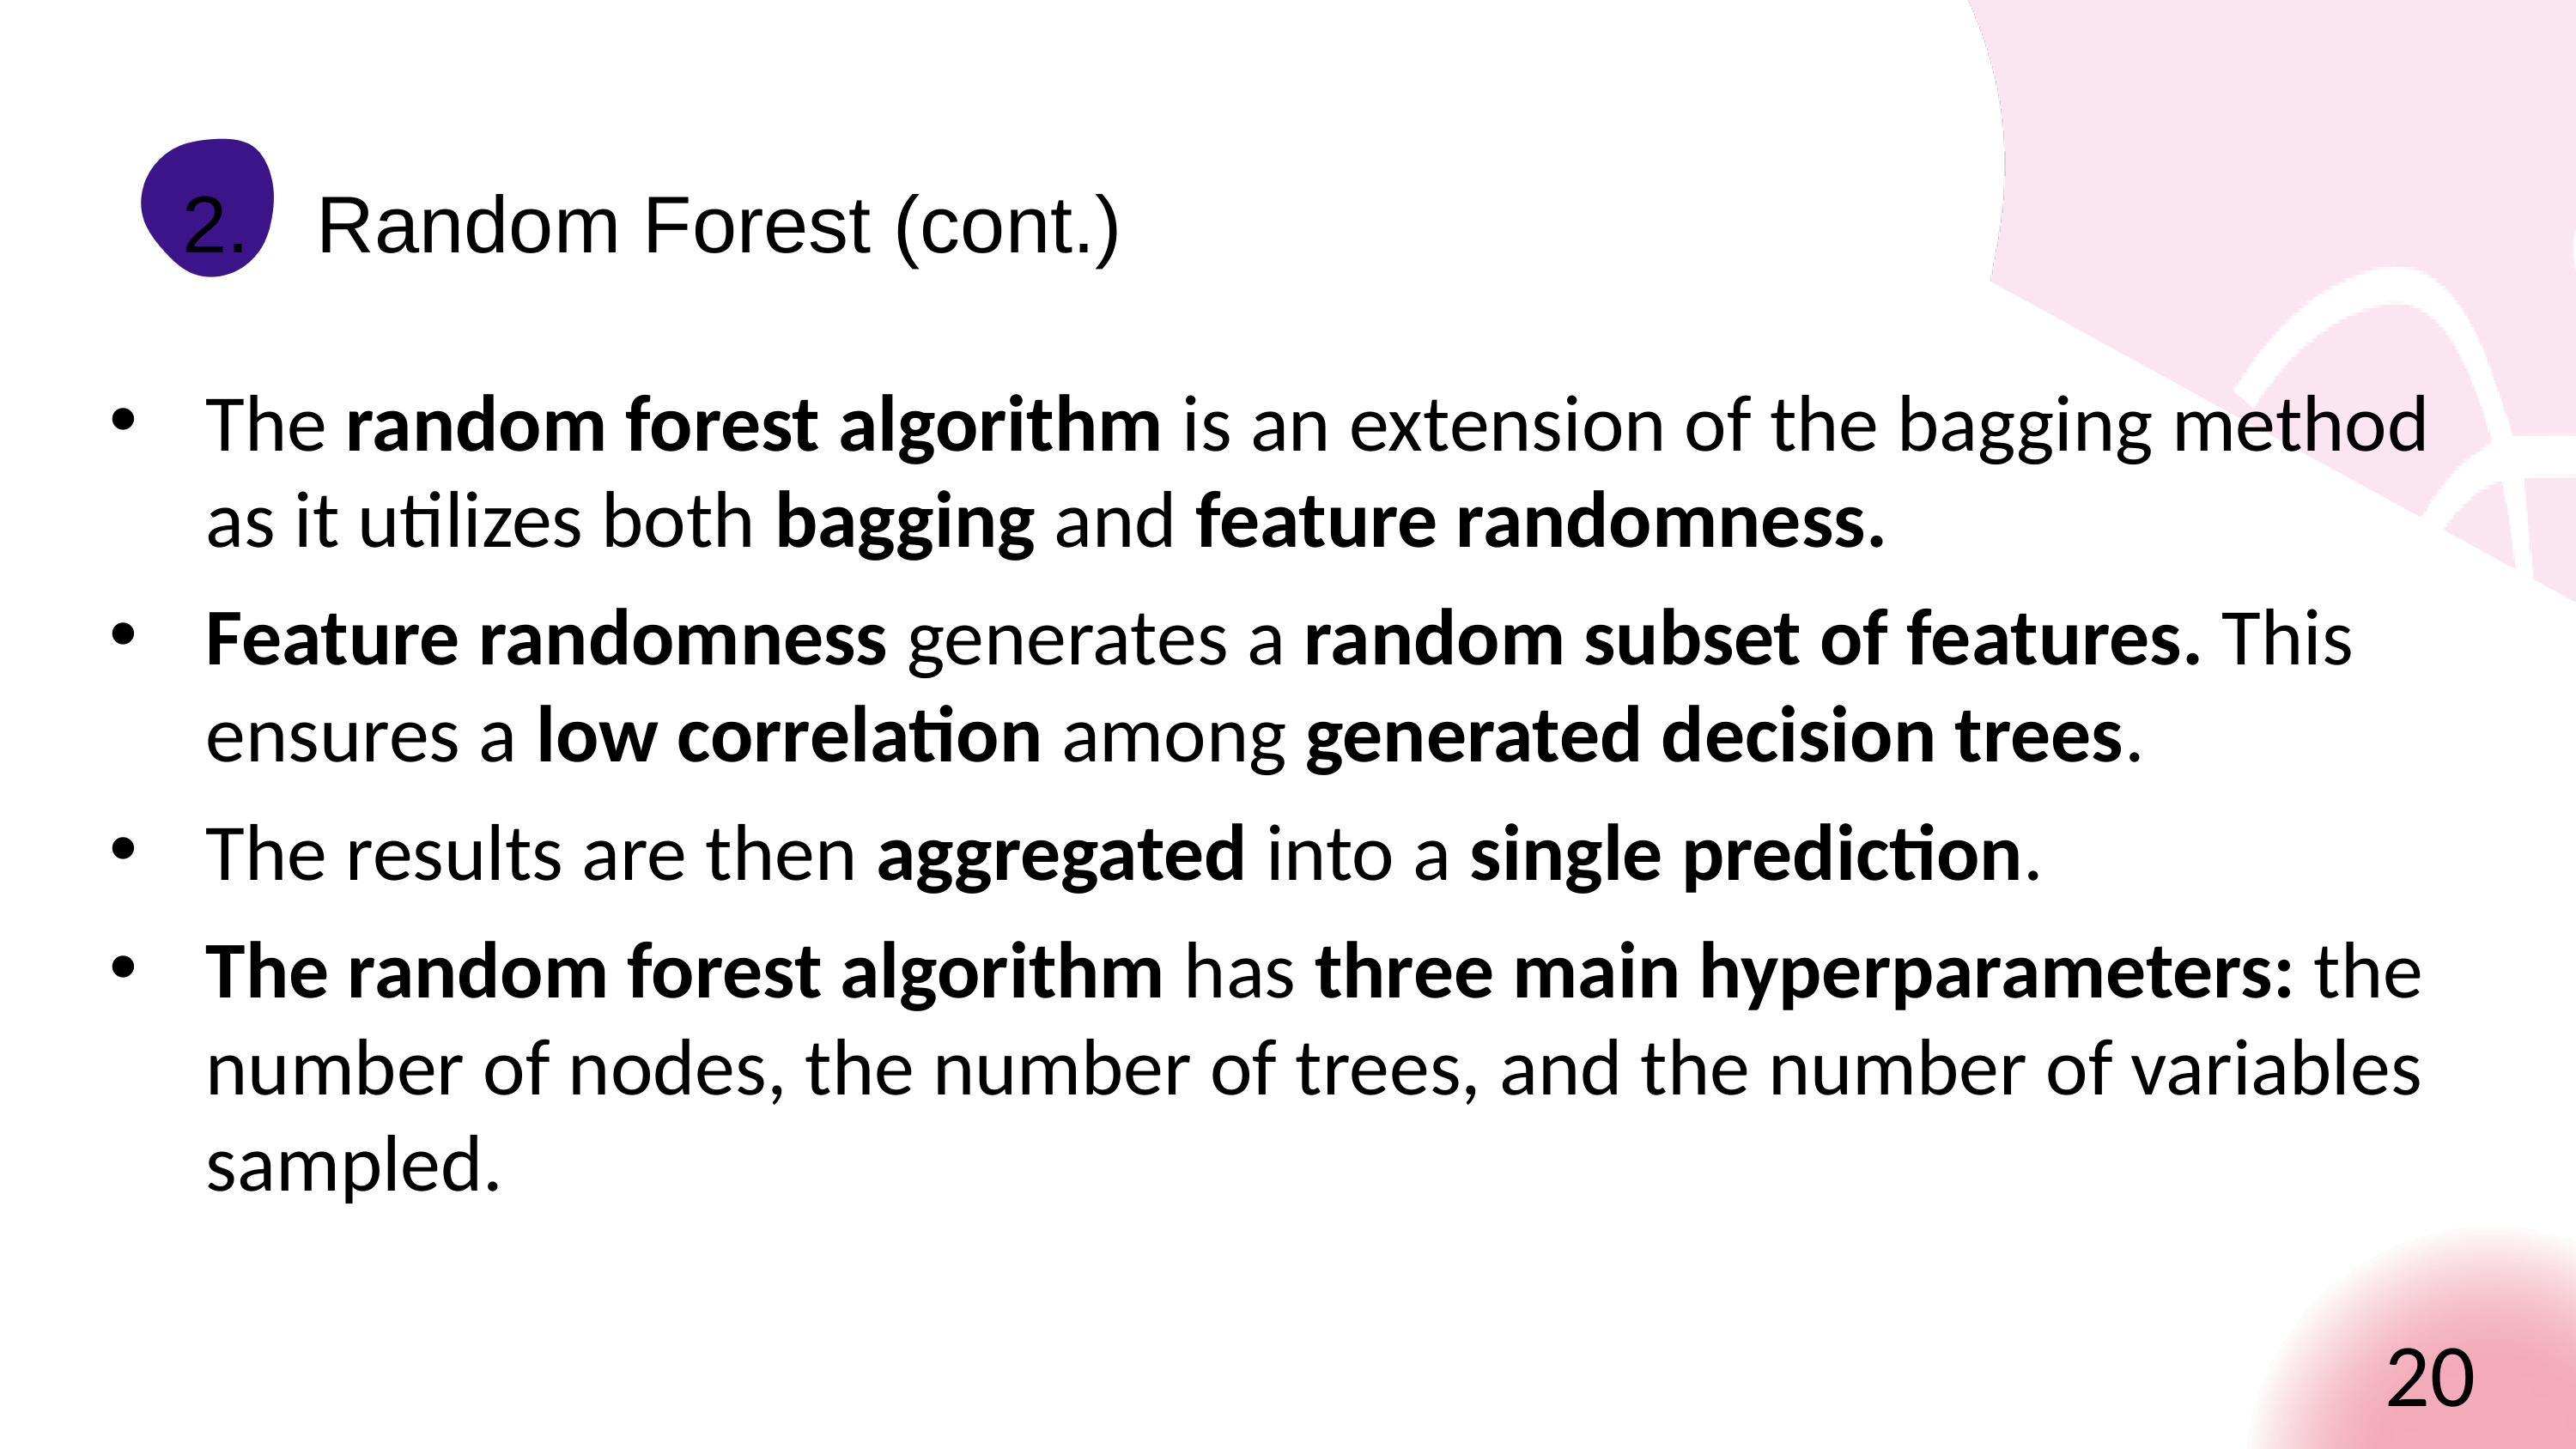

2.   Random Forest (cont.)

The random forest algorithm is an extension of the bagging method as it utilizes both bagging and feature randomness.

Feature randomness generates a random subset of features. This ensures a low correlation among generated decision trees.

The results are then aggregated into a single prediction.

The random forest algorithm has three main hyperparameters: the number of nodes, the number of trees, and the number of variables sampled.

20